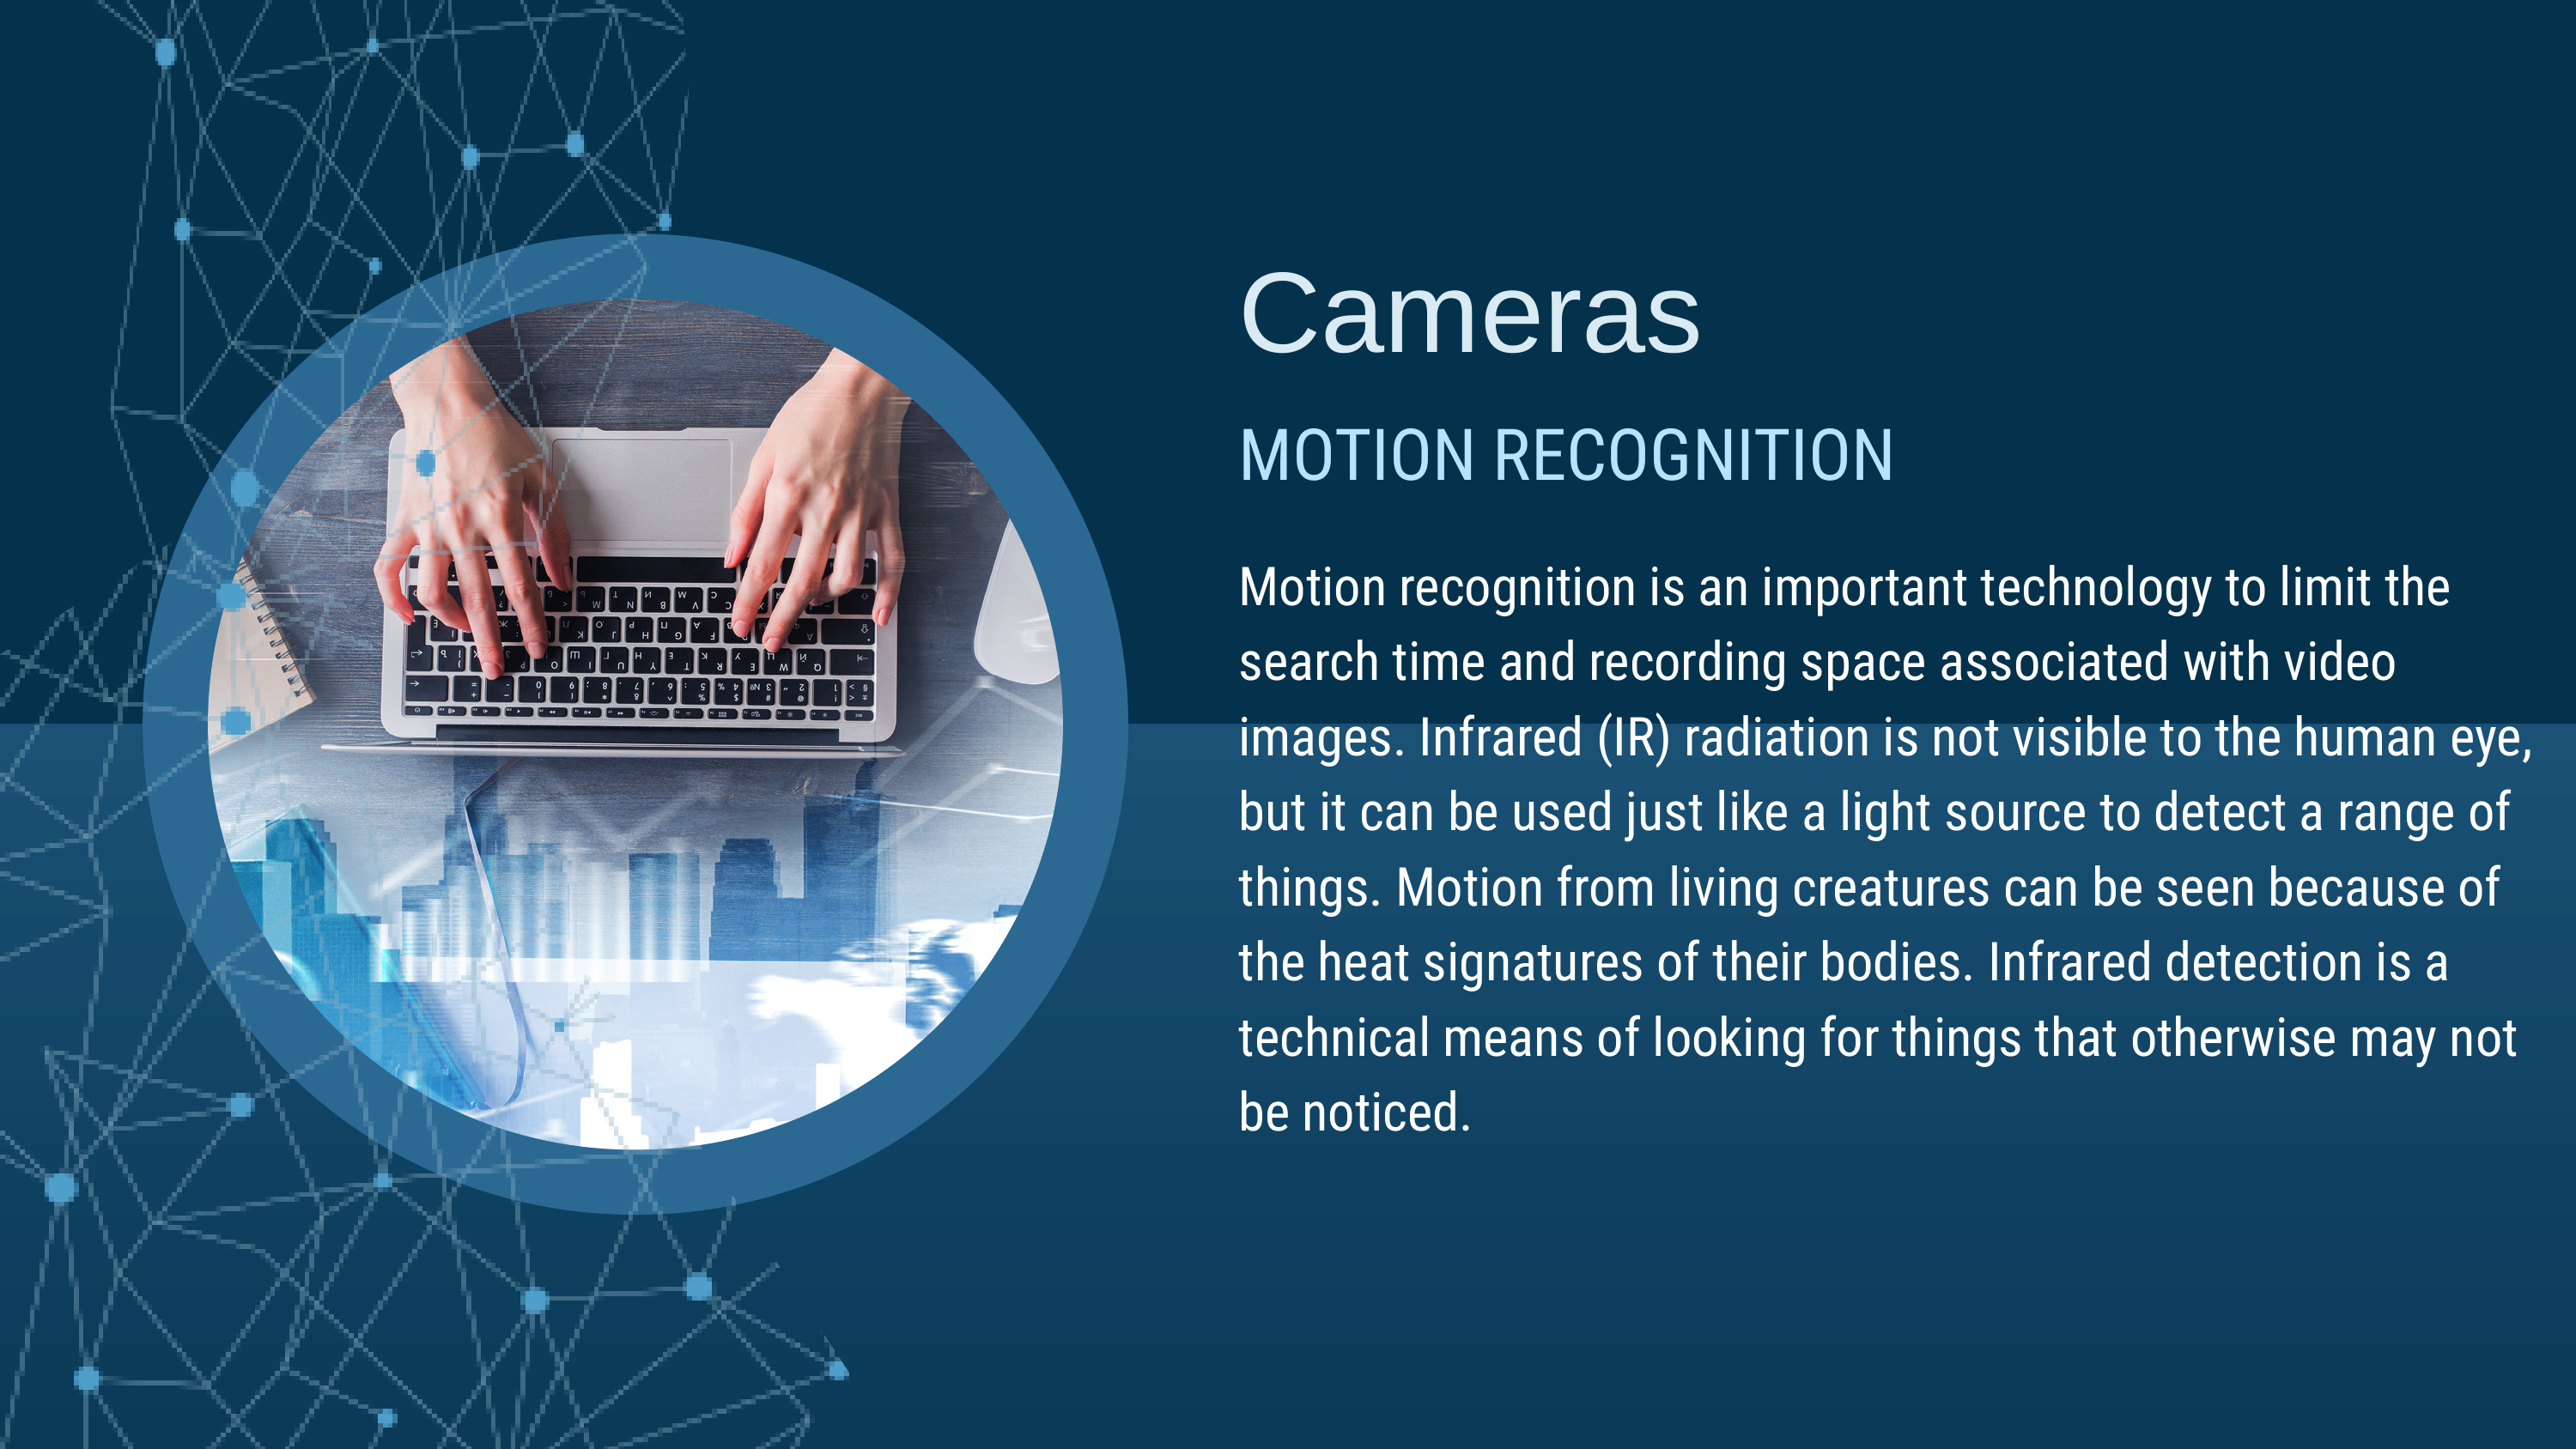

Cameras

MOTION RECOGNITION
Motion recognition is an important technology to limit the search time and recording space associated with video images. Infrared (IR) radiation is not visible to the human eye, but it can be used just like a light source to detect a range of things. Motion from living creatures can be seen because of the heat signatures of their bodies. Infrared detection is a technical means of looking for things that otherwise may not be noticed.